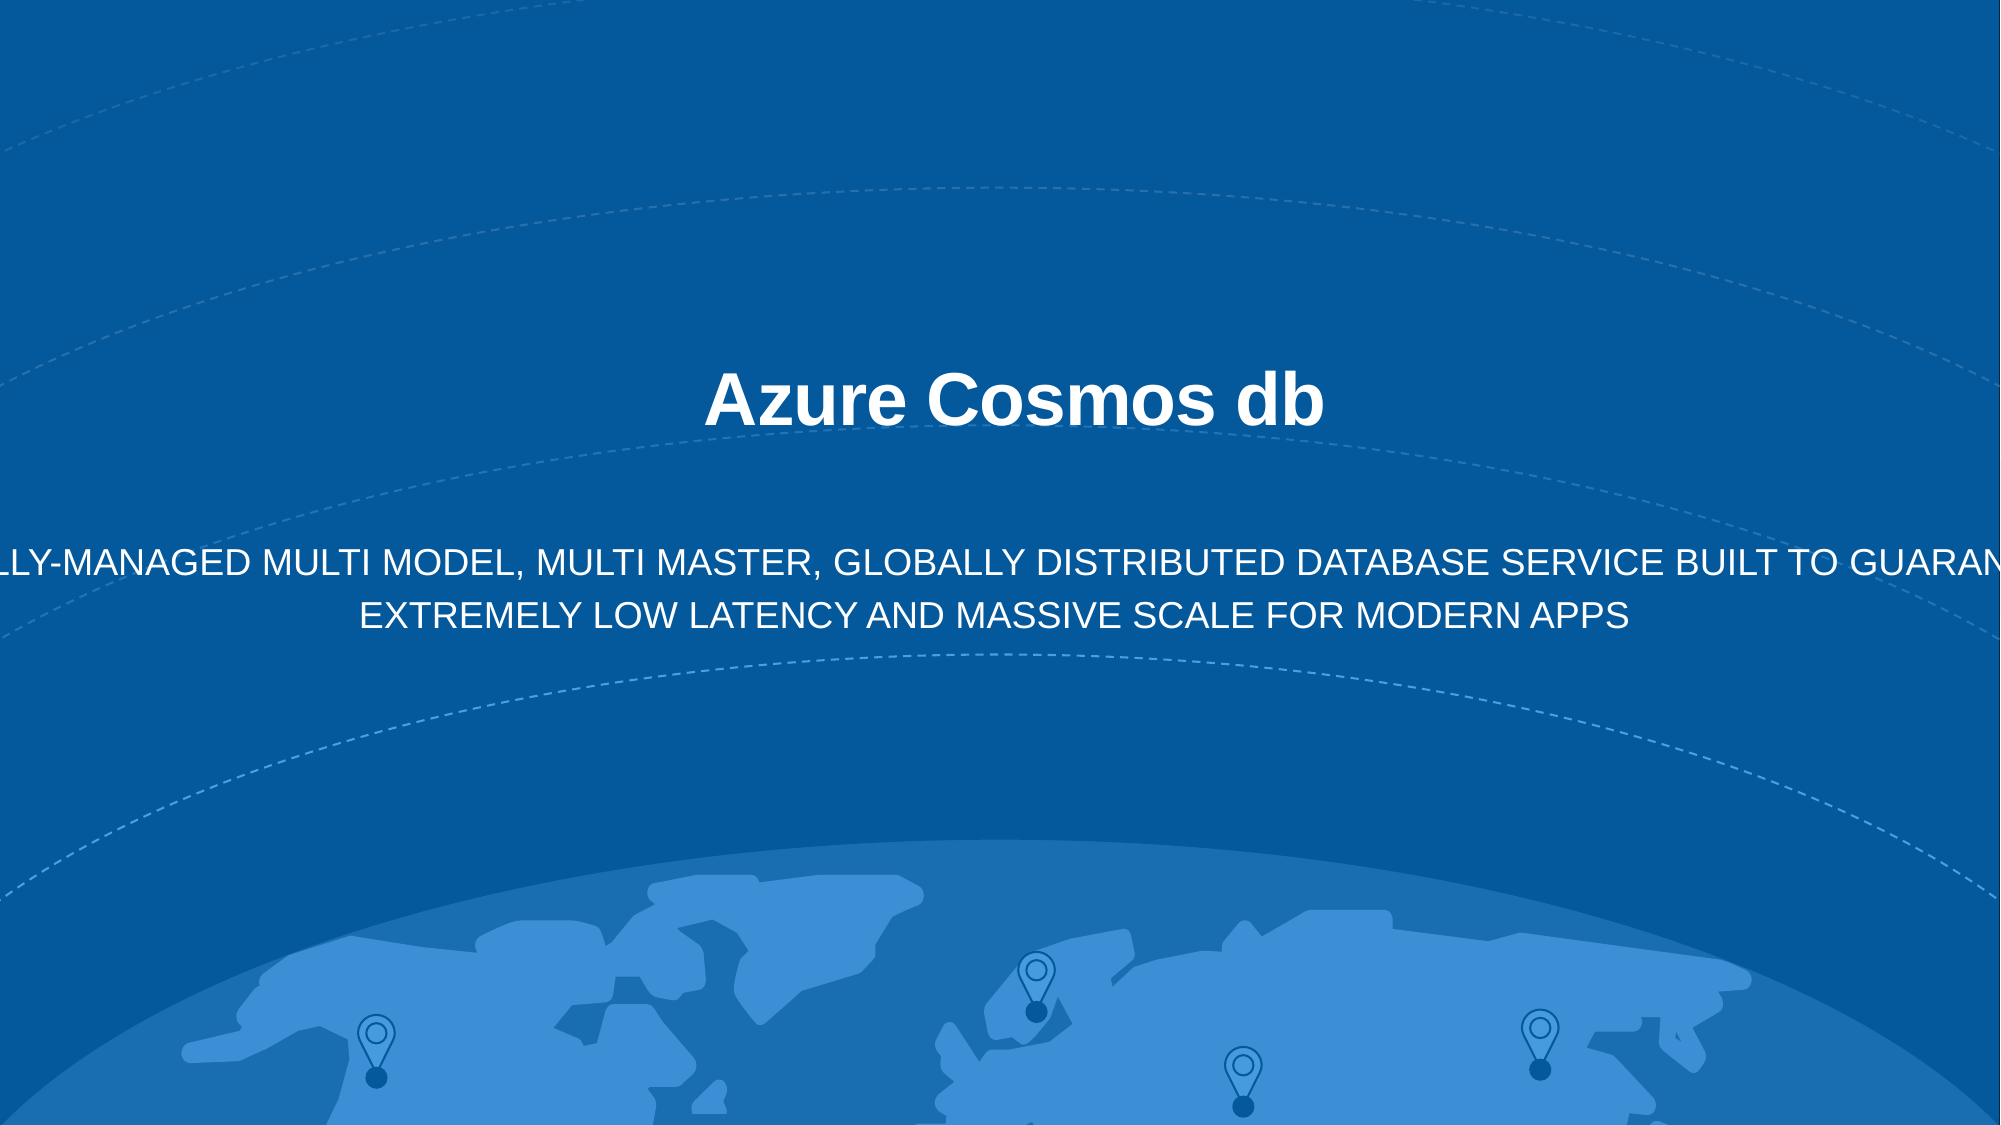

# Azure Cosmos db

A FULLY-MANAGED MULTI MODEL, MULTI MASTER, GLOBALLY DISTRIBUTED DATABASE SERVICE BUILT TO GUARANTEE
EXTREMELY LOW LATENCY AND MASSIVE SCALE FOR MODERN APPS